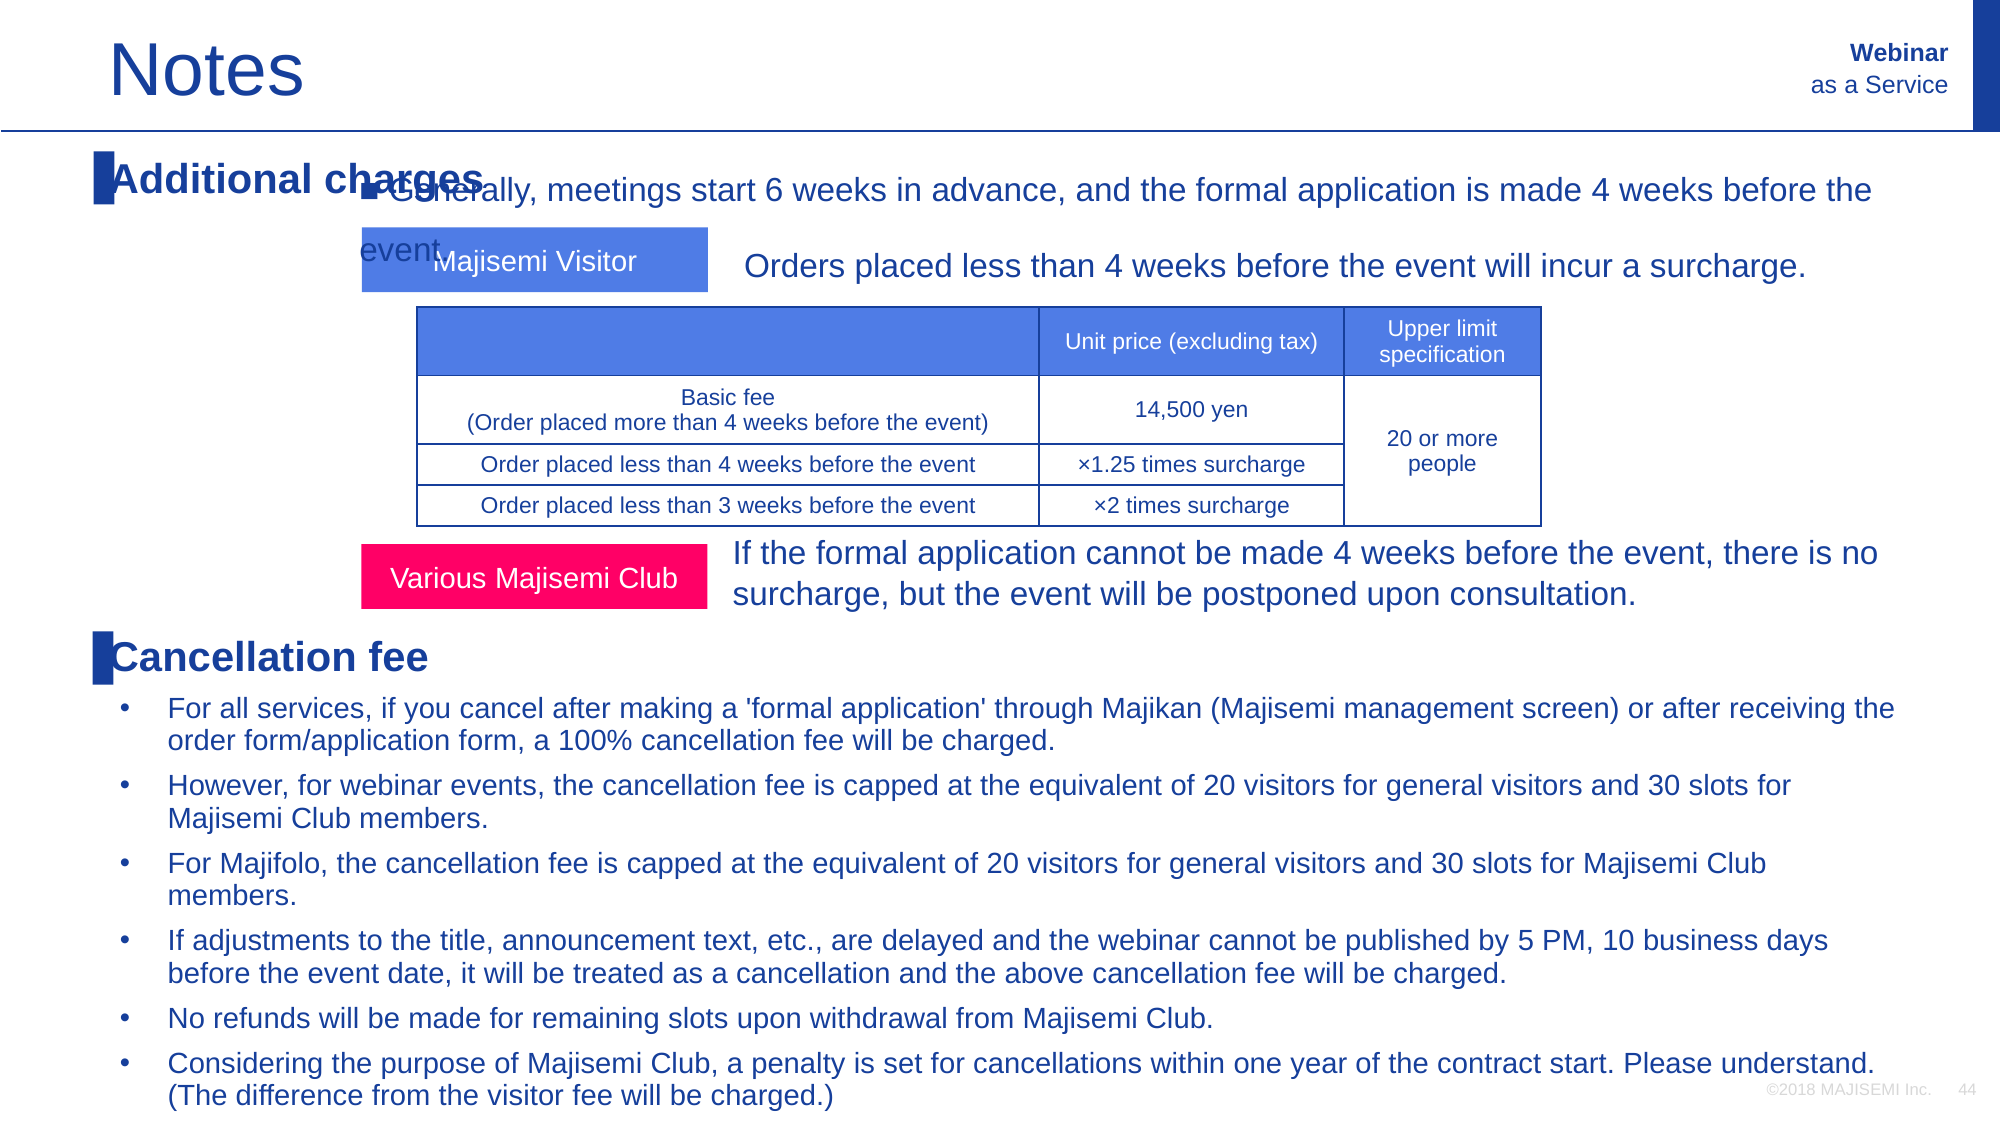

Notes
Webinar
as a Service
■ Generally, meetings start 6 weeks in advance, and the formal application is made 4 weeks before the event.
Additional charges

Cancellation fee
For all services, if you cancel after making a 'formal application' through Majikan (Majisemi management screen) or after receiving the order form/application form, a 100% cancellation fee will be charged.
However, for webinar events, the cancellation fee is capped at the equivalent of 20 visitors for general visitors and 30 slots for Majisemi Club members.
For Majifolo, the cancellation fee is capped at the equivalent of 20 visitors for general visitors and 30 slots for Majisemi Club members.
If adjustments to the title, announcement text, etc., are delayed and the webinar cannot be published by 5 PM, 10 business days before the event date, it will be treated as a cancellation and the above cancellation fee will be charged.
No refunds will be made for remaining slots upon withdrawal from Majisemi Club.
Considering the purpose of Majisemi Club, a penalty is set for cancellations within one year of the contract start. Please understand. (The difference from the visitor fee will be charged.)

Orders placed less than 4 weeks before the event will incur a surcharge.
Majisemi Visitor
|  | Unit price (excluding tax) | Upper limit specification |
| --- | --- | --- |
| Basic fee (Order placed more than 4 weeks before the event) | 14,500 yen | 20 or more people |
| Order placed less than 4 weeks before the event | ×1.25 times surcharge |  |
| Order placed less than 3 weeks before the event | ×2 times surcharge |  |
If the formal application cannot be made 4 weeks before the event, there is no surcharge, but the event will be postponed upon consultation.
Various Majisemi Club

©2018 MAJISEMI Inc.
44